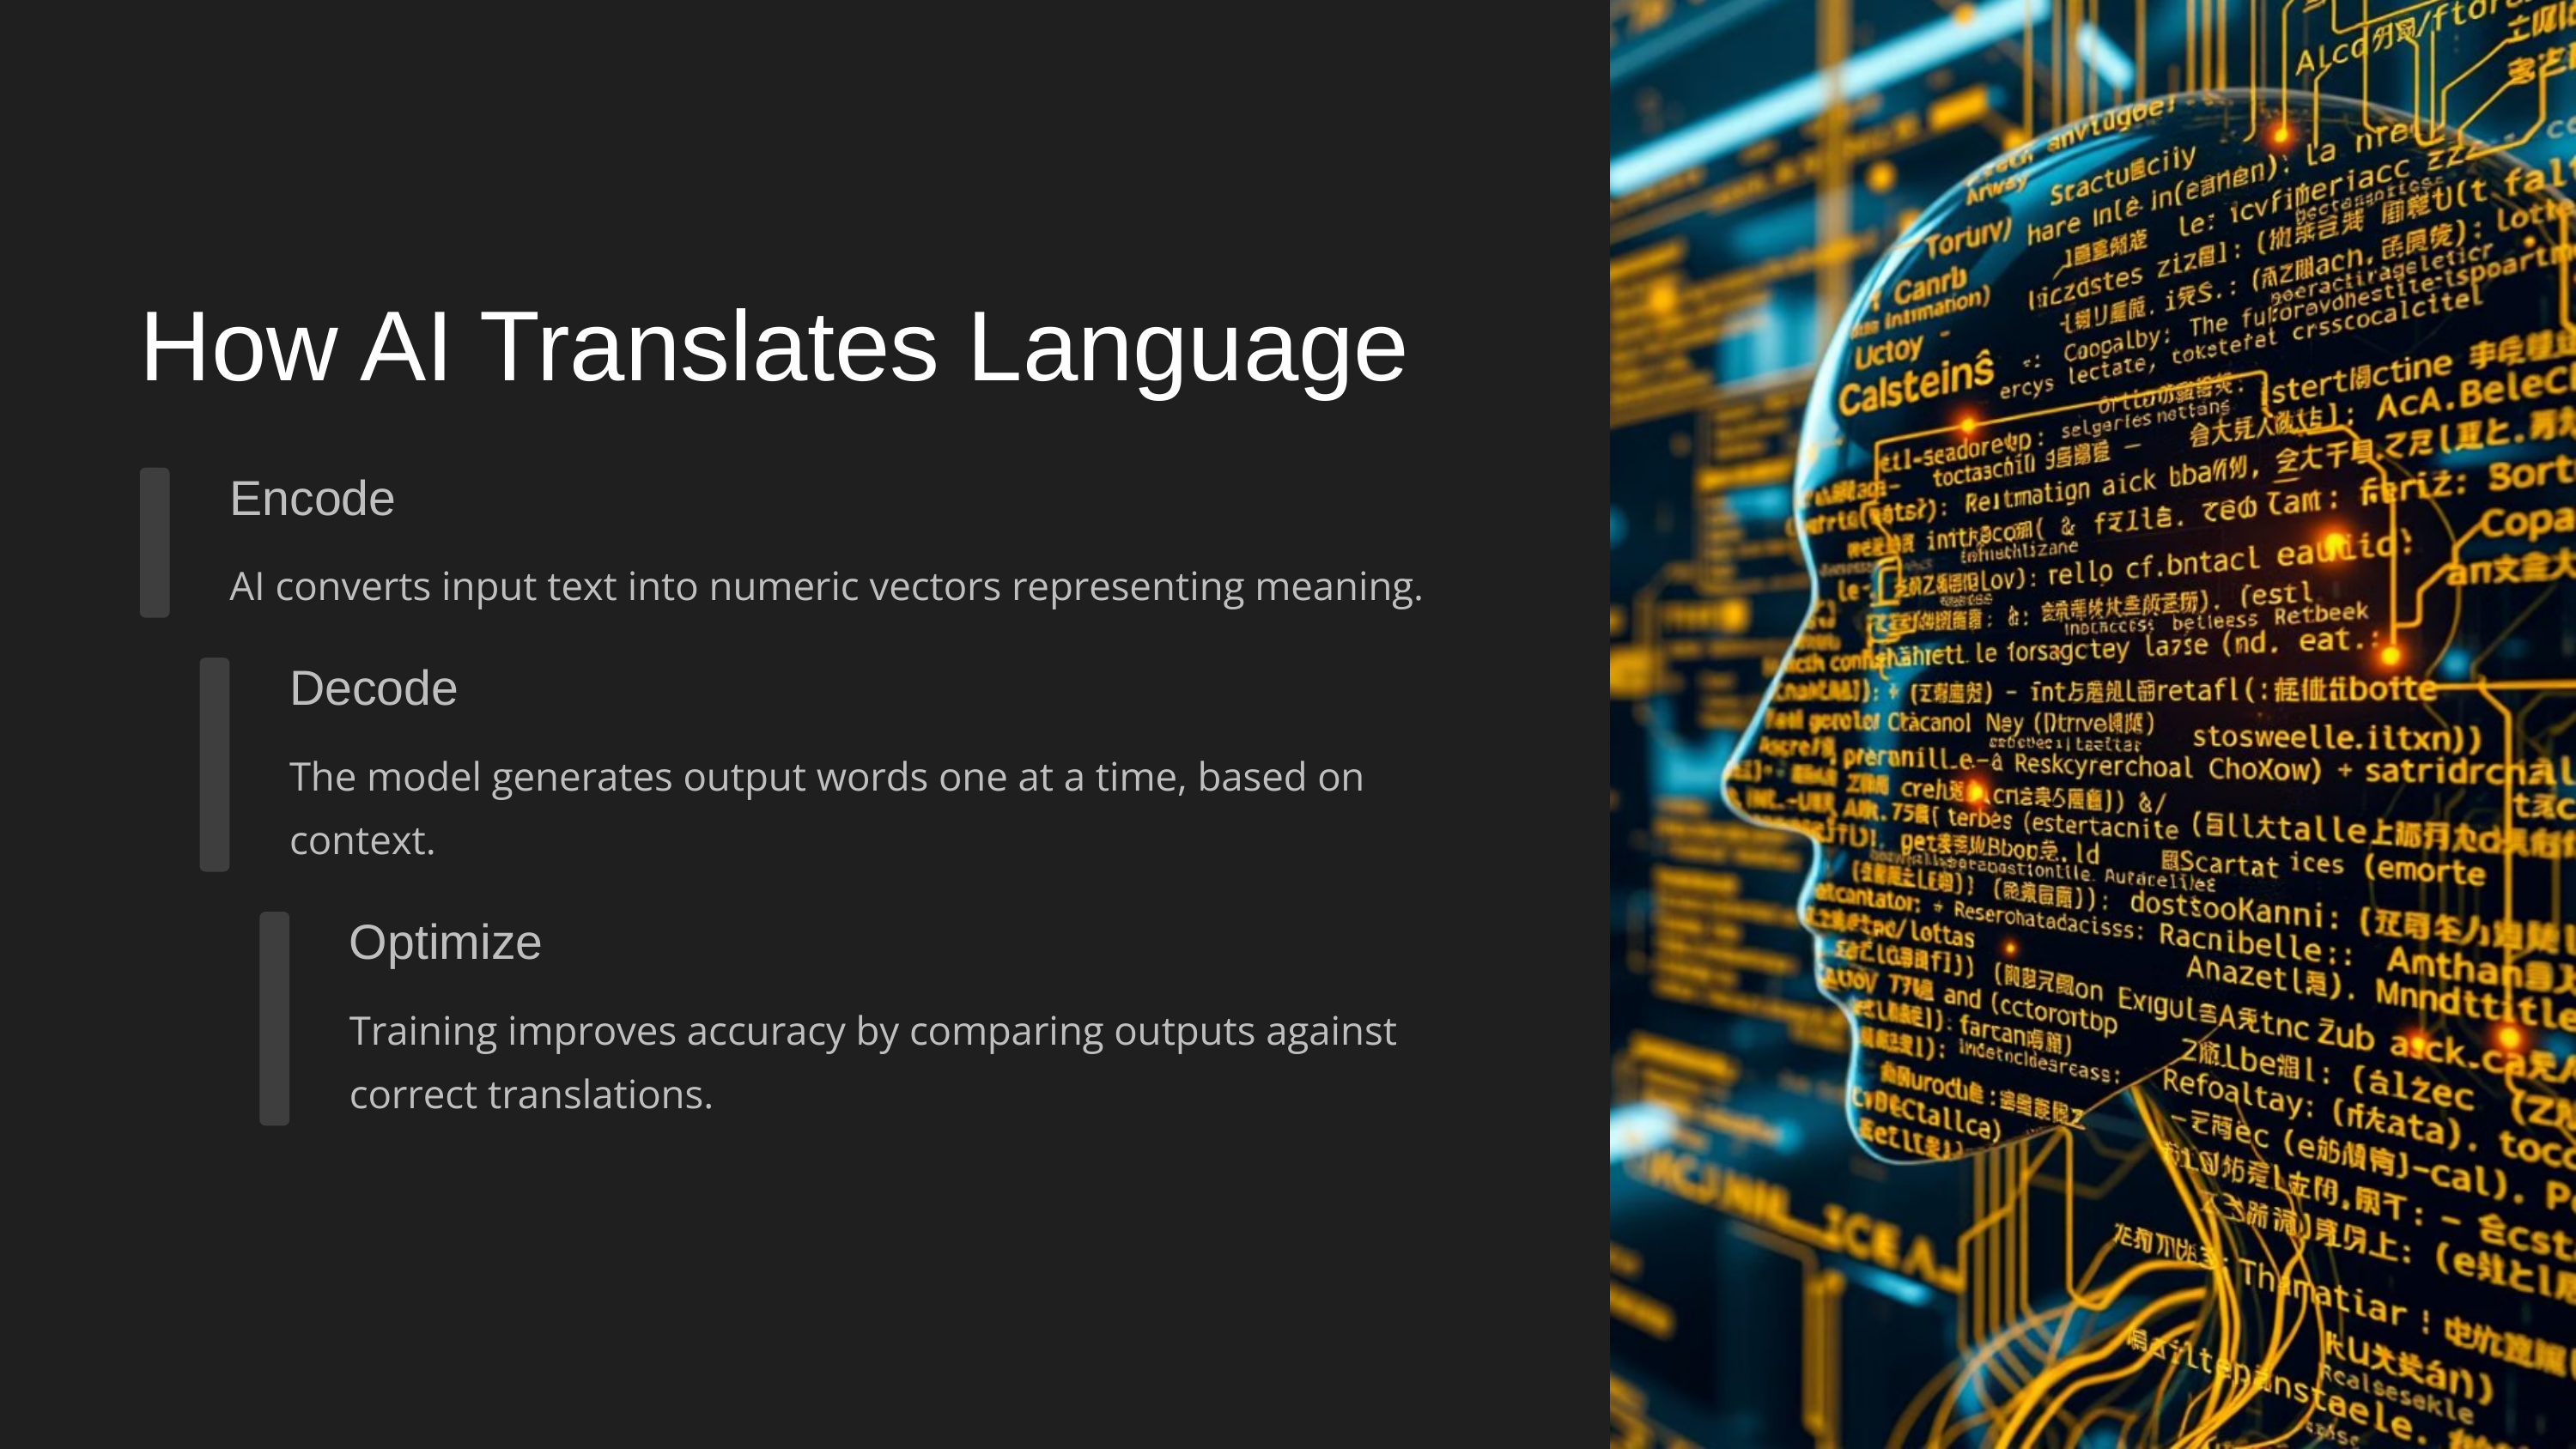

How AI Translates Language

Encode

AI converts input text into numeric vectors representing meaning.

Decode

The model generates output words one at a time, based on context.

Optimize

Training improves accuracy by comparing outputs against correct translations.